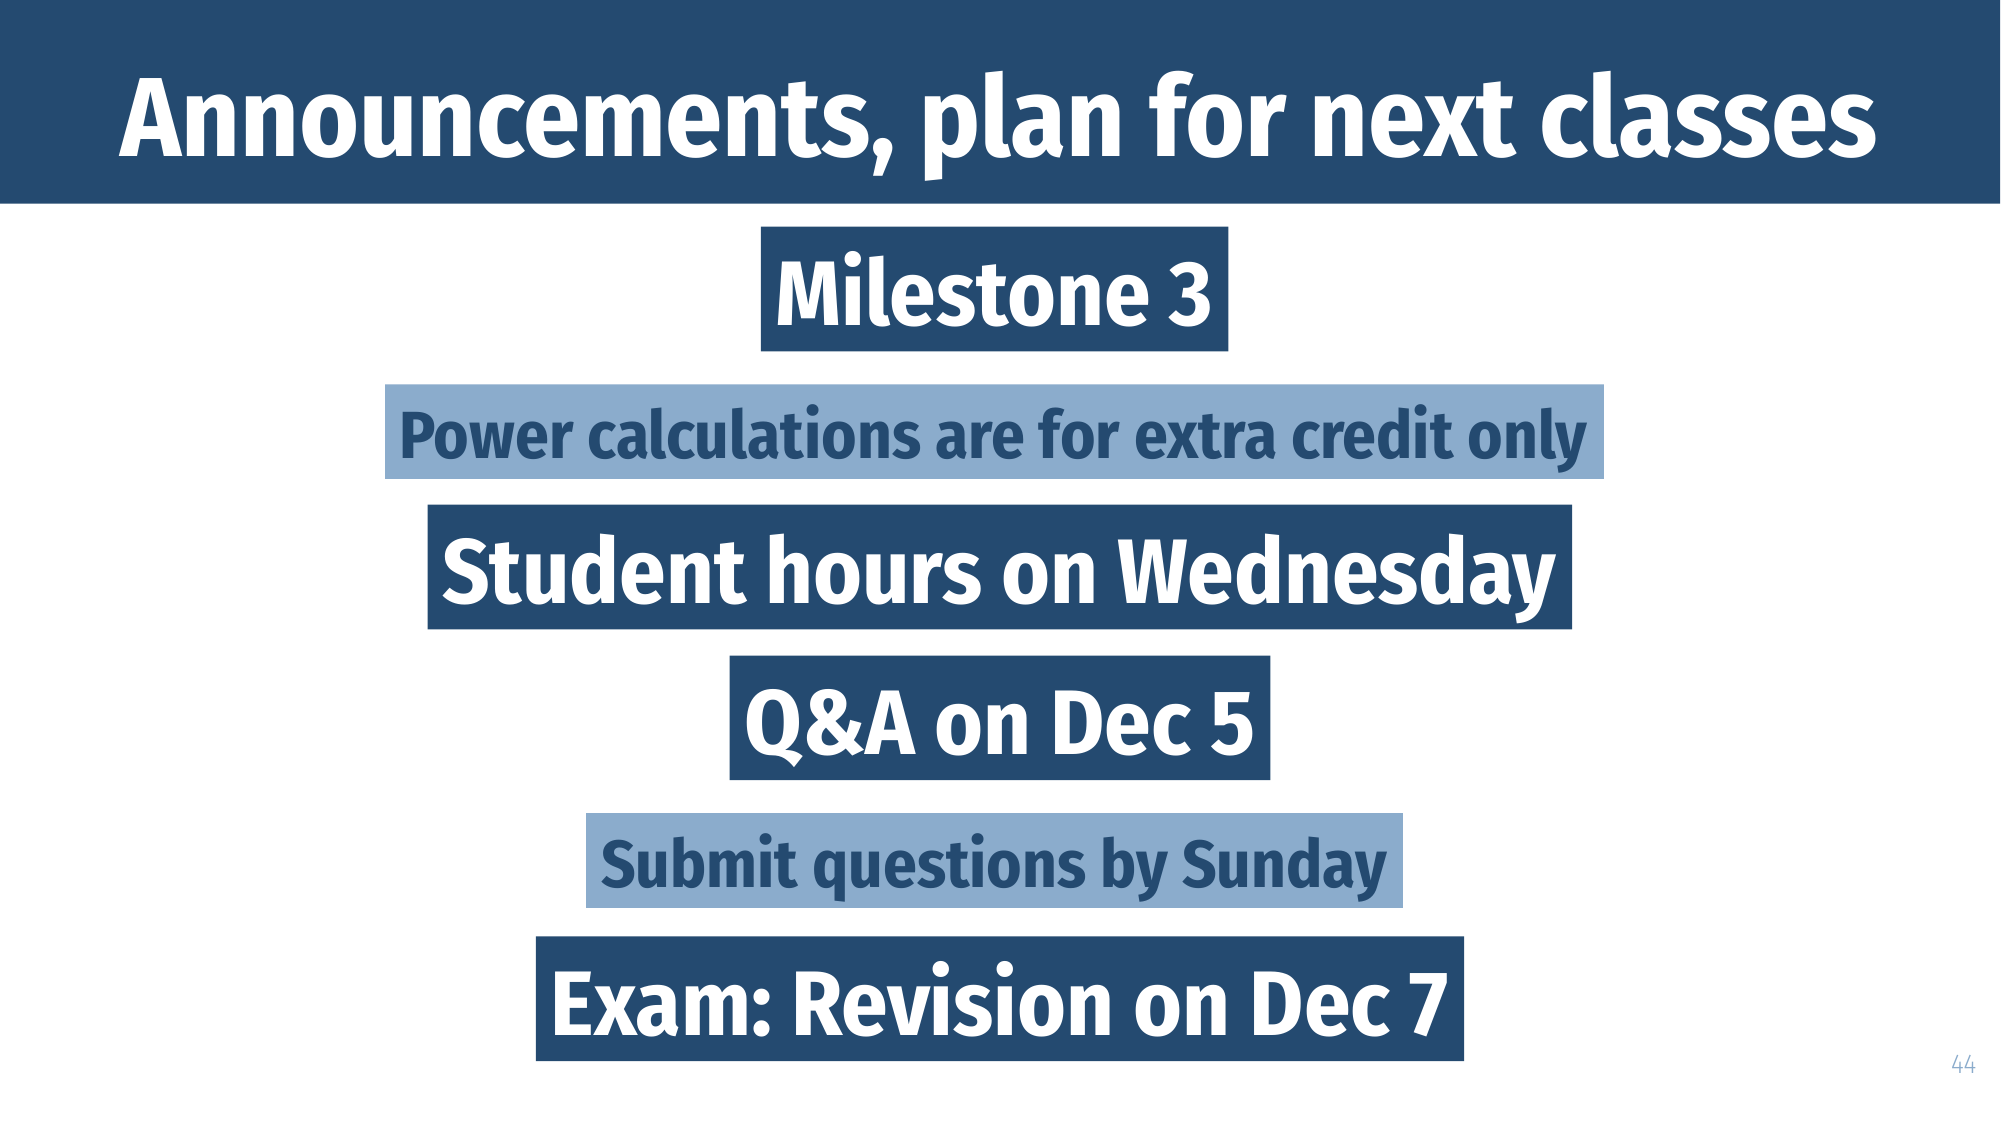

# Announcements, plan for next classes
Milestone 3
Power calculations are for extra credit only
Student hours on Wednesday
Q&A on Dec 5
Submit questions by Sunday
Exam: Revision on Dec 7
44